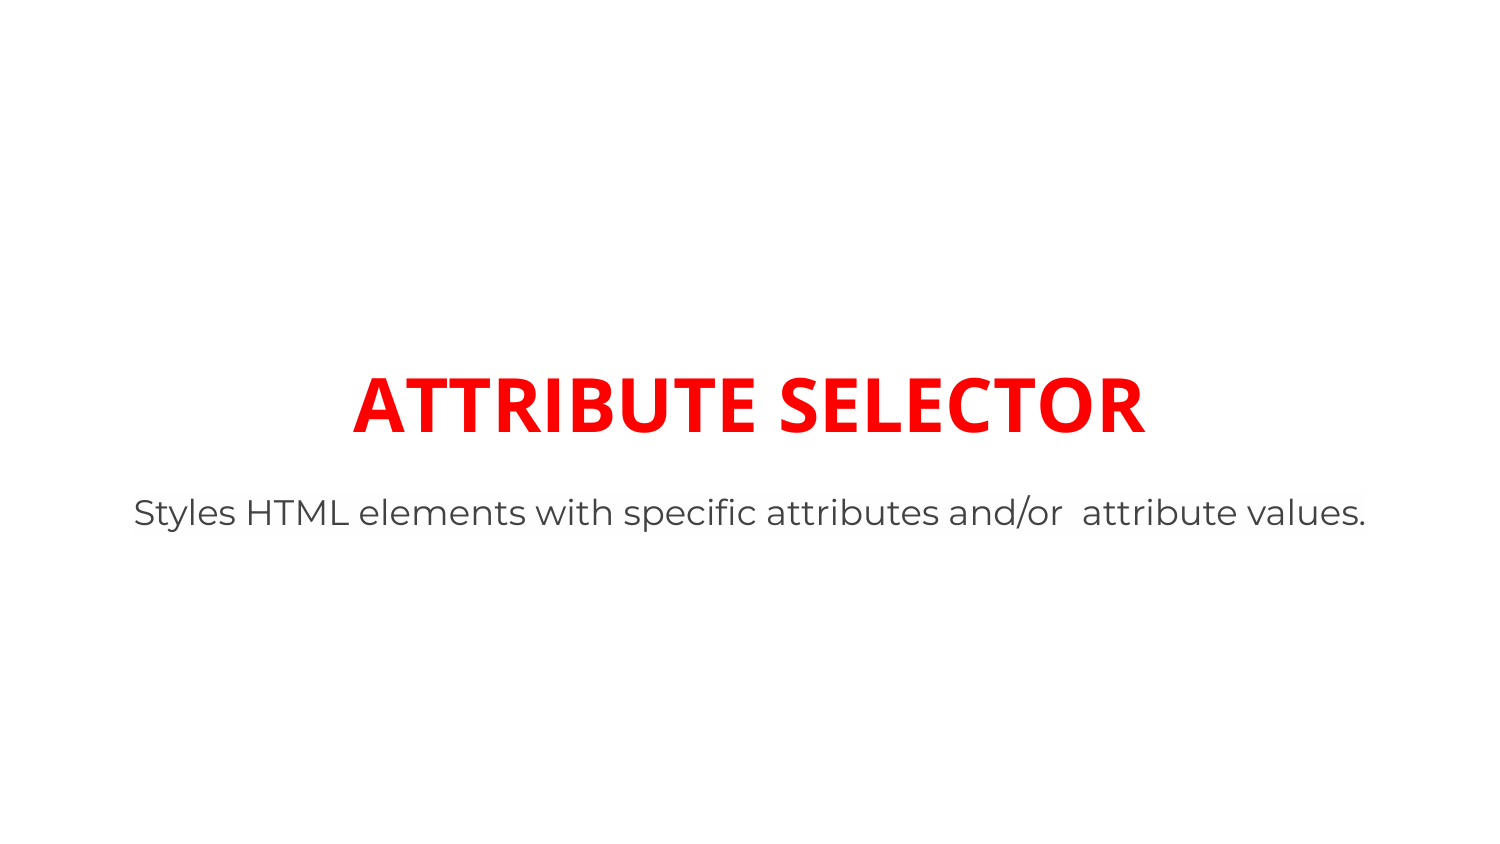

# ATTRIBUTE SELECTOR
Styles HTML elements with specific attributes and/or  attribute values.